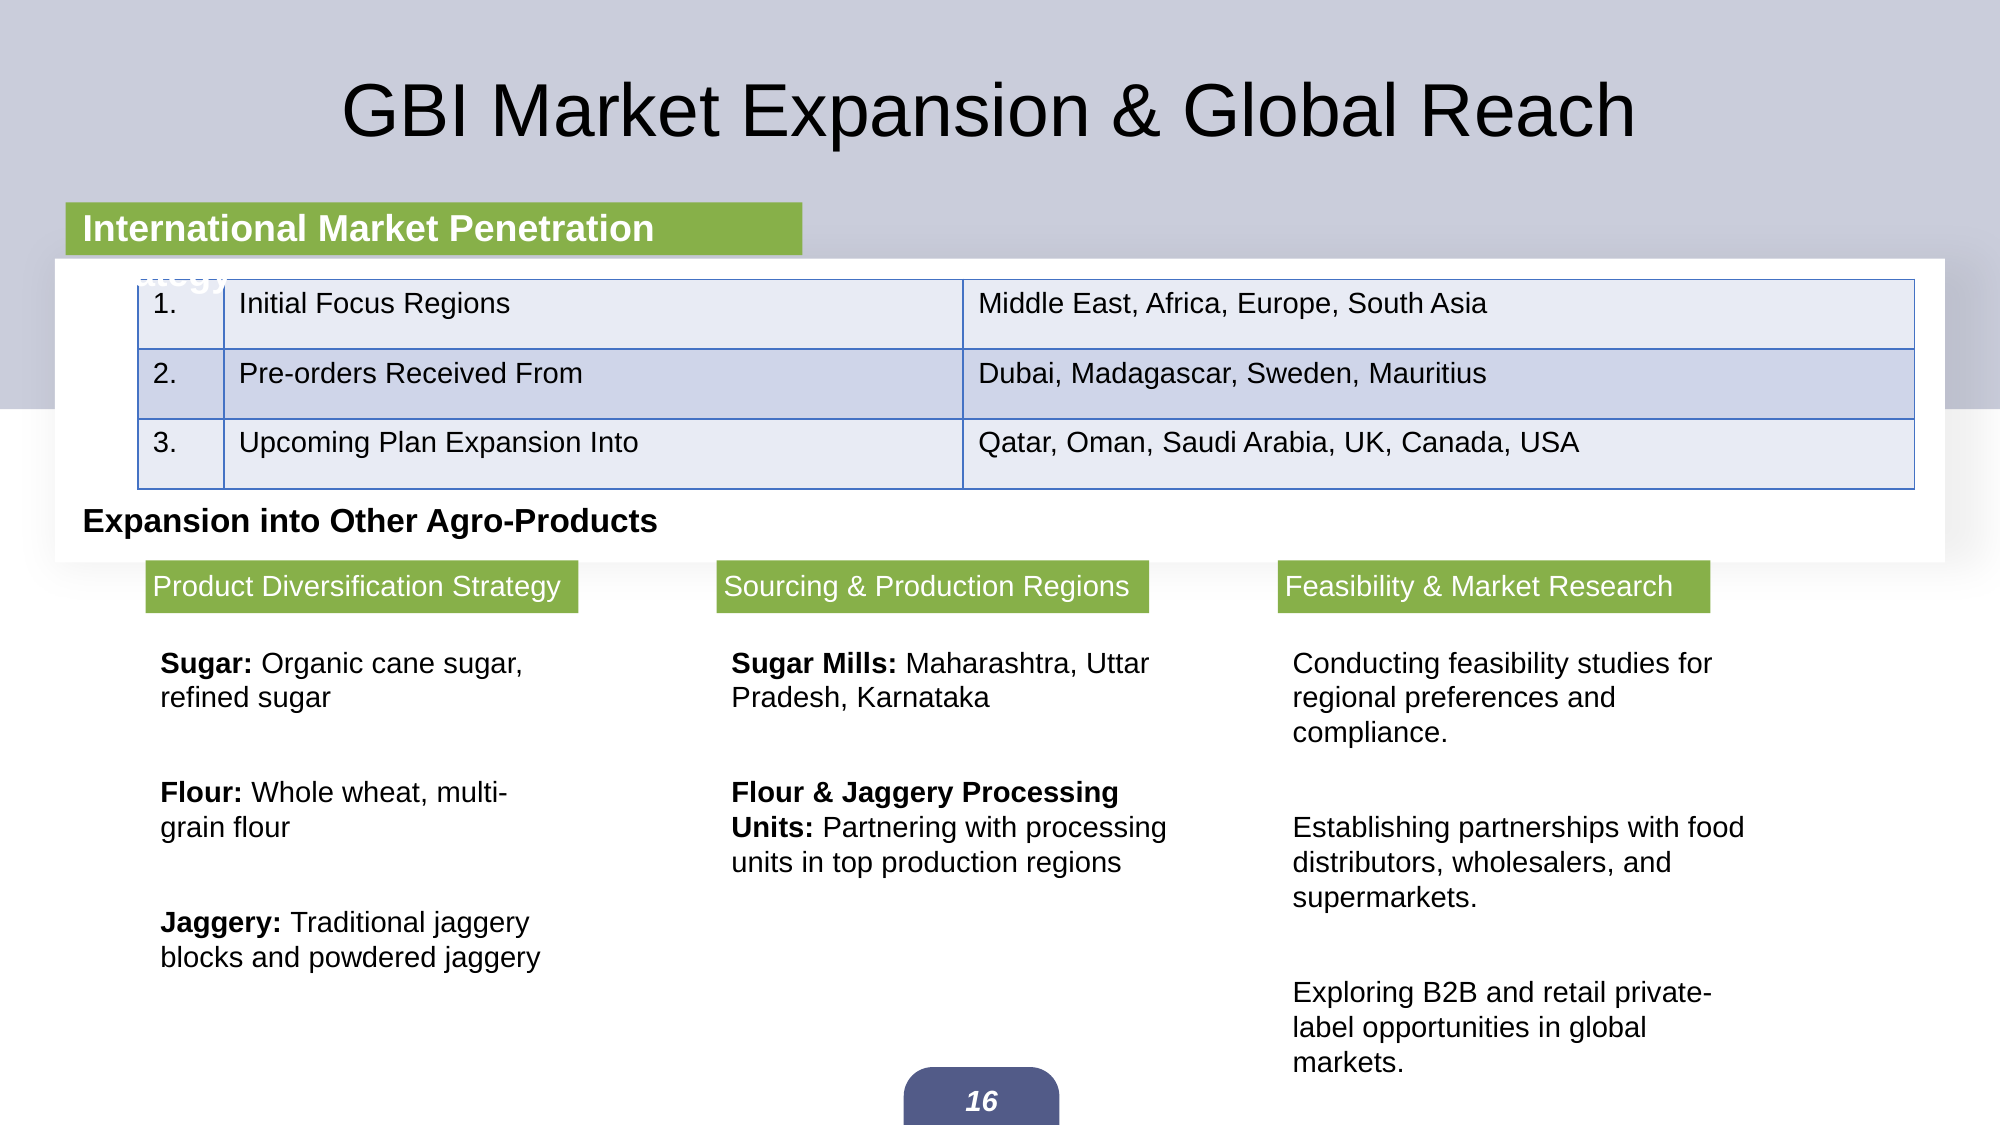

GBI Market Expansion & Global Reach
International Market Penetration Strategy

| 1. | Initial Focus Regions | Middle East, Africa, Europe, South Asia |
| --- | --- | --- |
| 2. | Pre-orders Received From | Dubai, Madagascar, Sweden, Mauritius |
| 3. | Upcoming Plan Expansion Into | Qatar, Oman, Saudi Arabia, UK, Canada, USA |
Expansion into Other Agro-Products
Product Diversification Strategy
Sourcing & Production Regions
Feasibility & Market Research

Sugar: Organic cane sugar, refined sugar

Flour: Whole wheat, multi-grain flour

Jaggery: Traditional jaggery blocks and powdered jaggery
Sugar Mills: Maharashtra, Uttar Pradesh, Karnataka

Flour & Jaggery Processing Units: Partnering with processing units in top production regions
Conducting feasibility studies for regional preferences and compliance.

Establishing partnerships with food distributors, wholesalers, and supermarkets.

Exploring B2B and retail private-label opportunities in global markets.
16